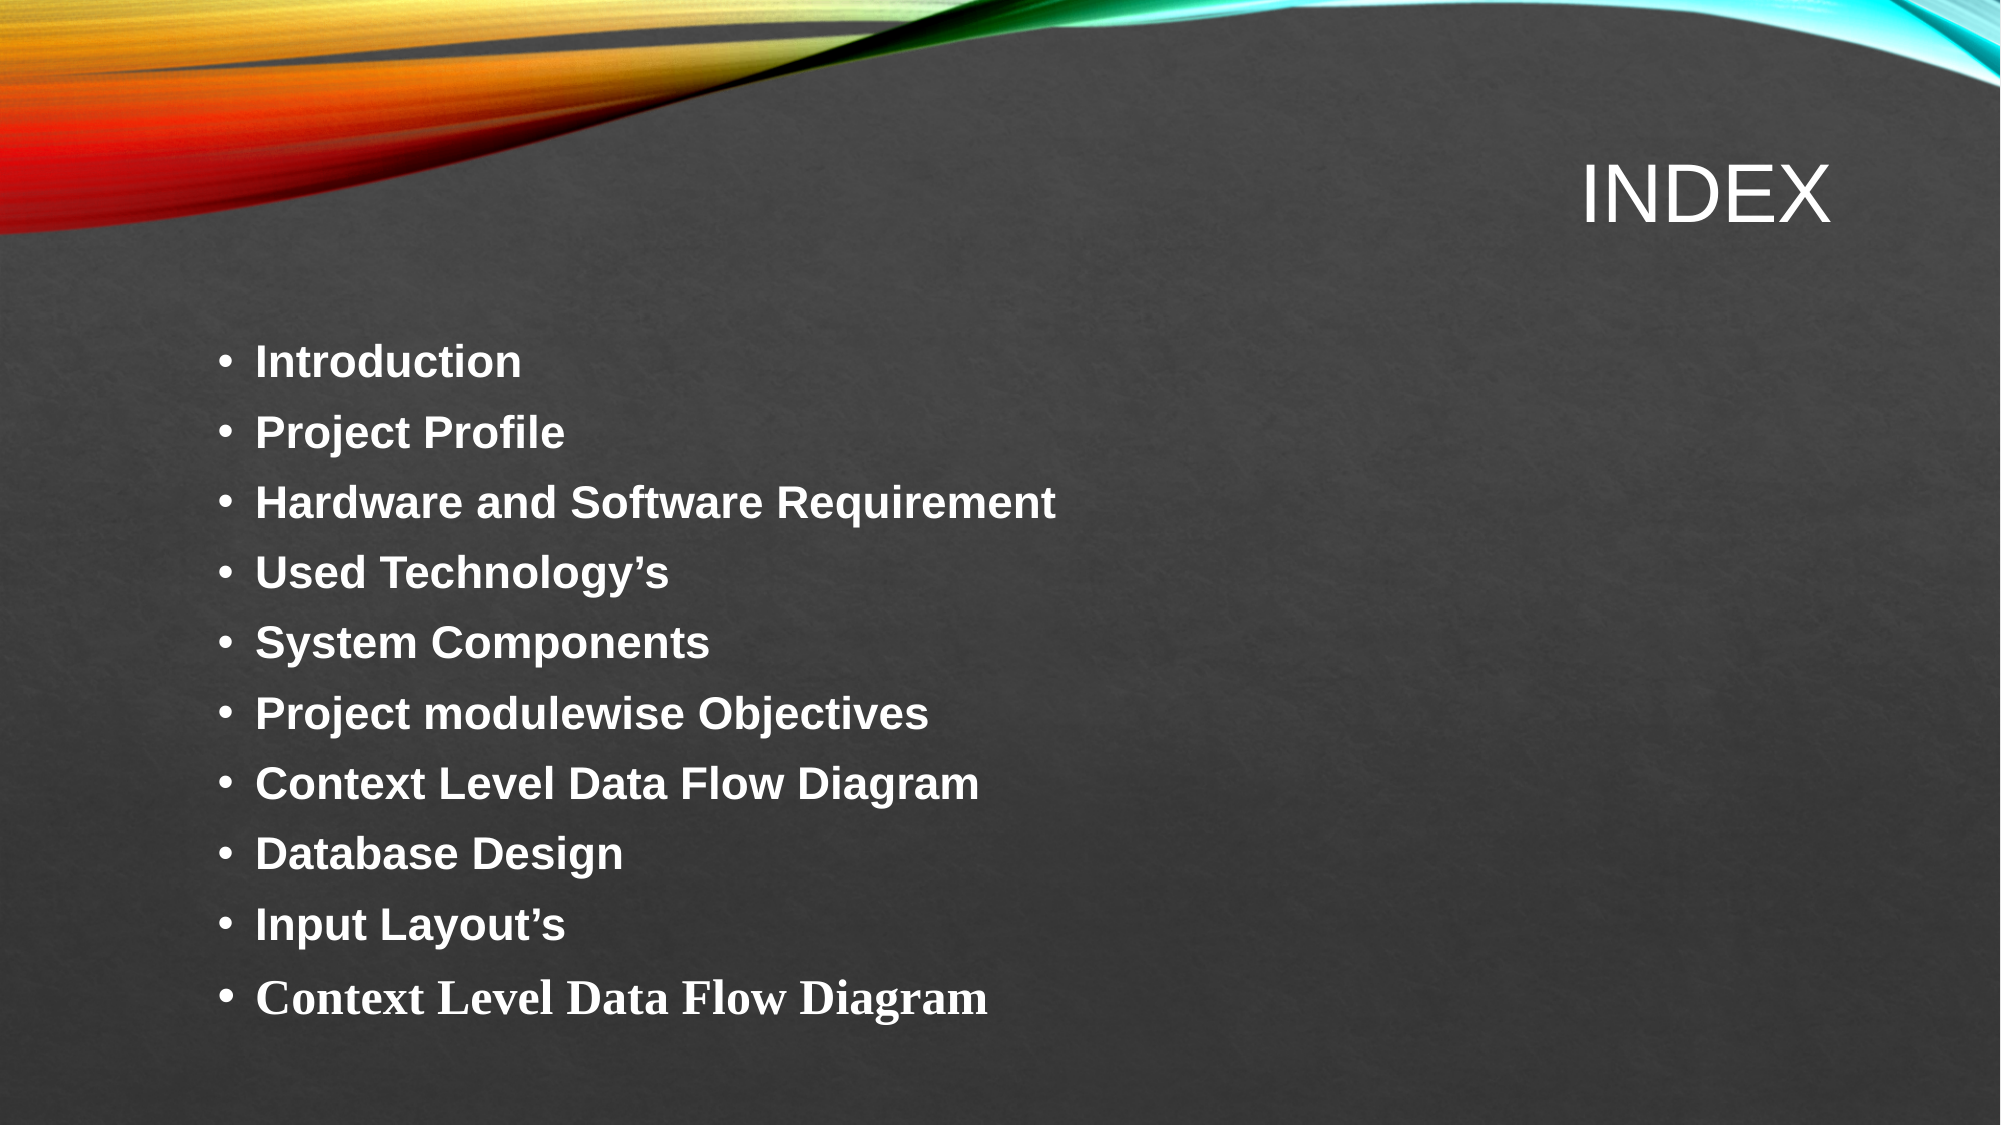

# Index
Introduction
Project Profile
Hardware and Software Requirement
Used Technology’s
System Components
Project modulewise Objectives
Context Level Data Flow Diagram
Database Design
Input Layout’s
Context Level Data Flow Diagram